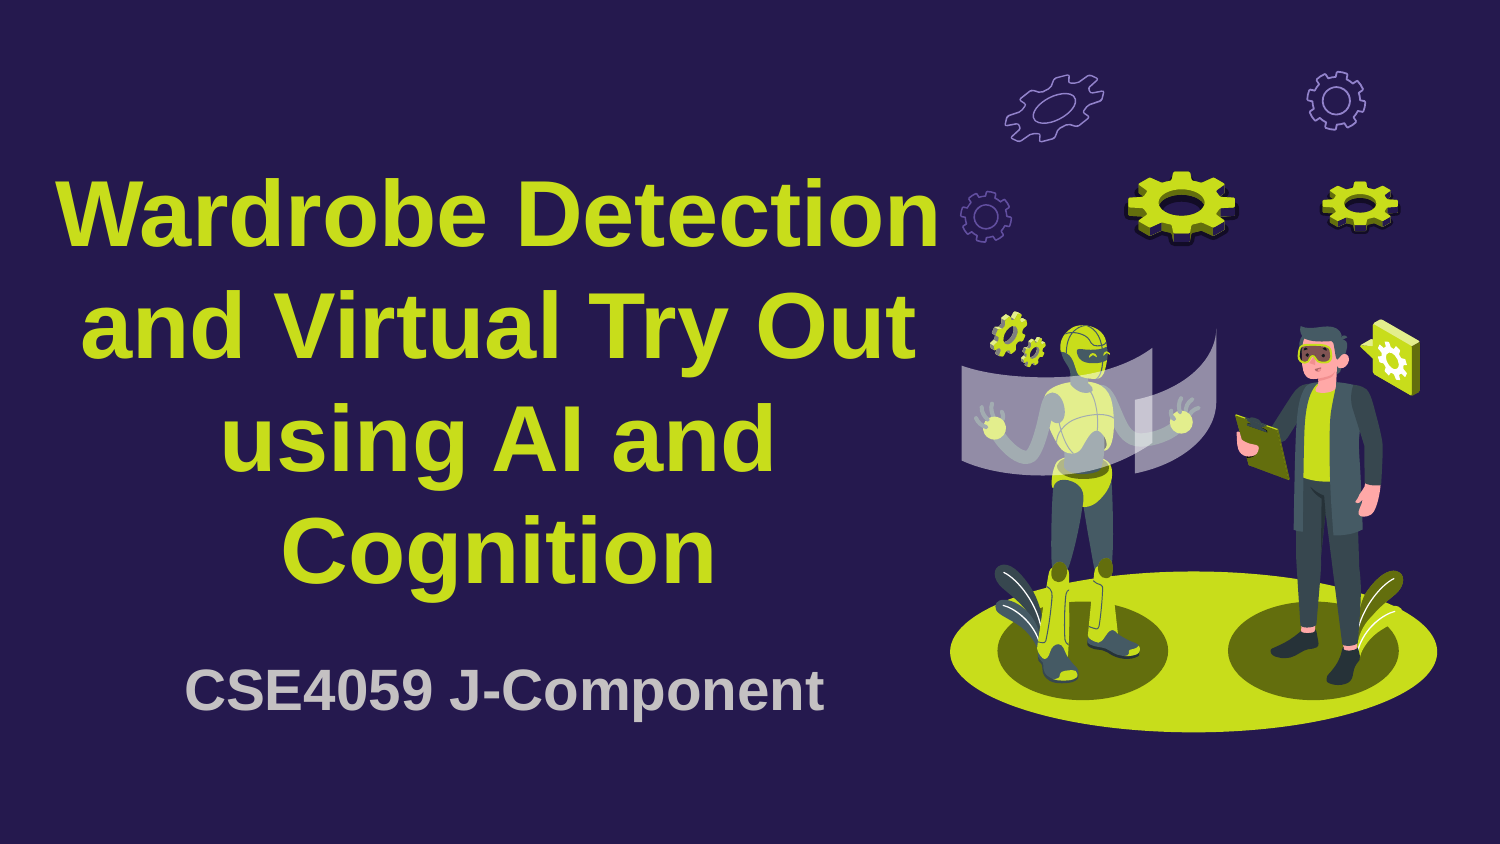

# Wardrobe Detection and Virtual Try Out using AI and Cognition

CSE4059 J-Component